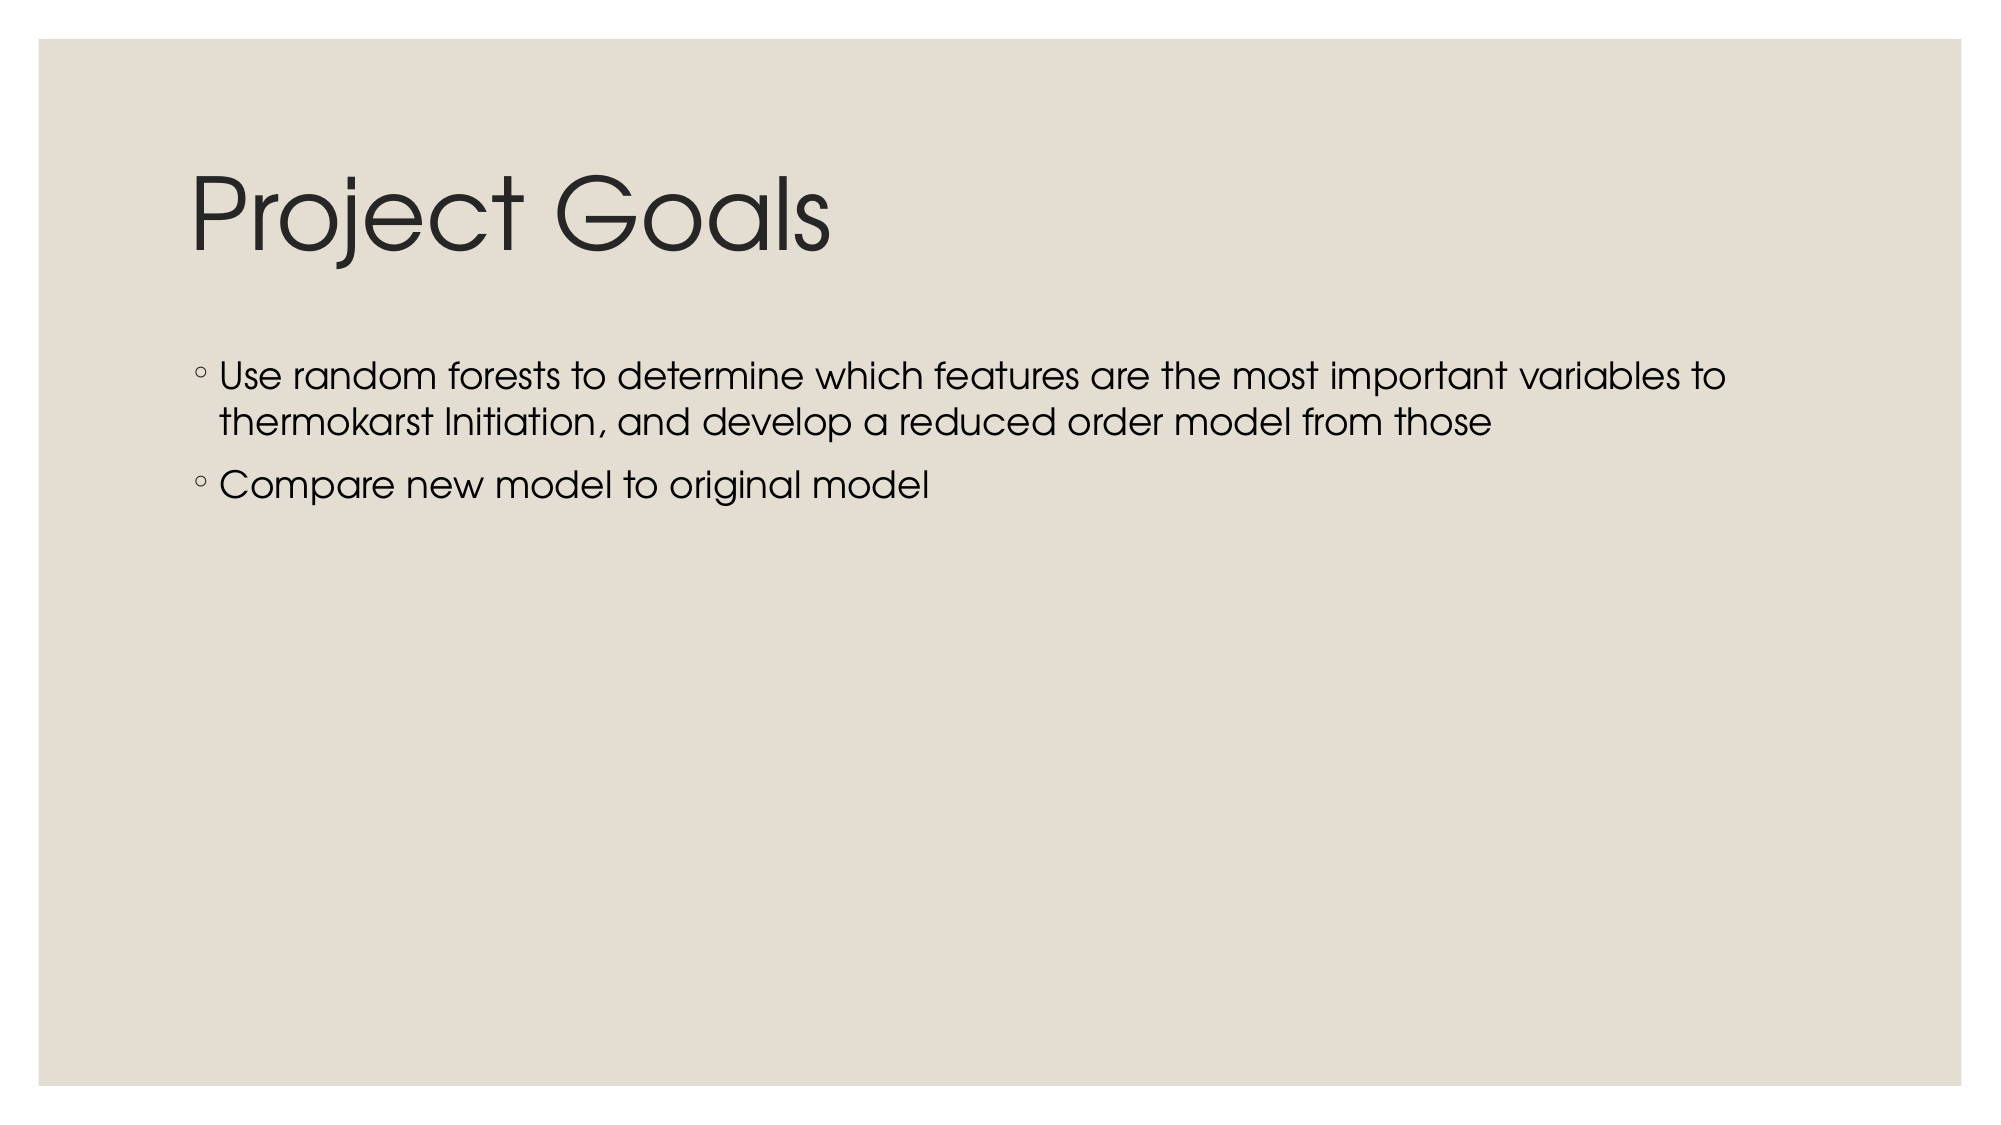

# Project Goals
Use random forests to determine which features are the most important variables to thermokarst Initiation, and develop a reduced order model from those
Compare new model to original model